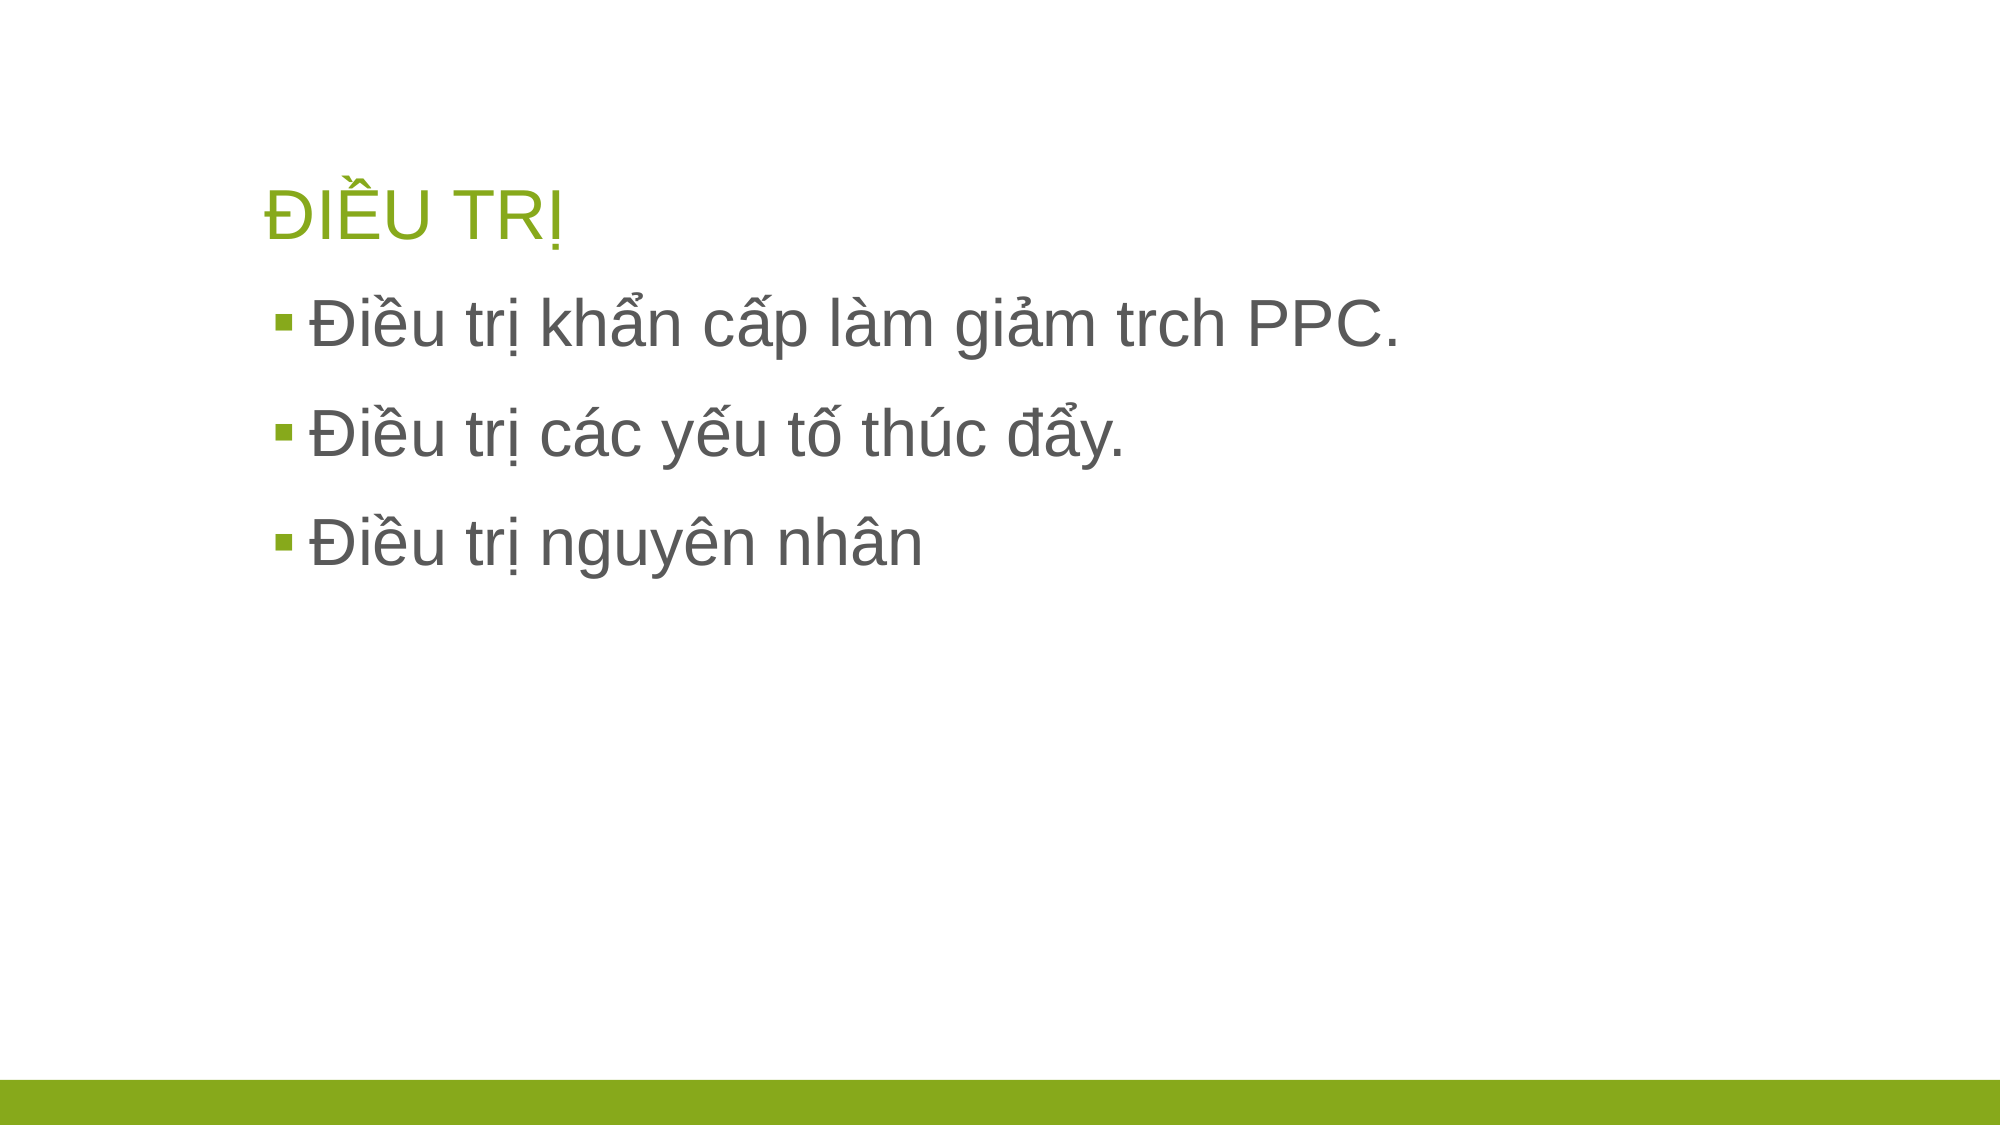

# ĐIỀU TRỊ
Điều trị khẩn cấp làm giảm trch PPC.
Điều trị các yếu tố thúc đẩy.
Điều trị nguyên nhân